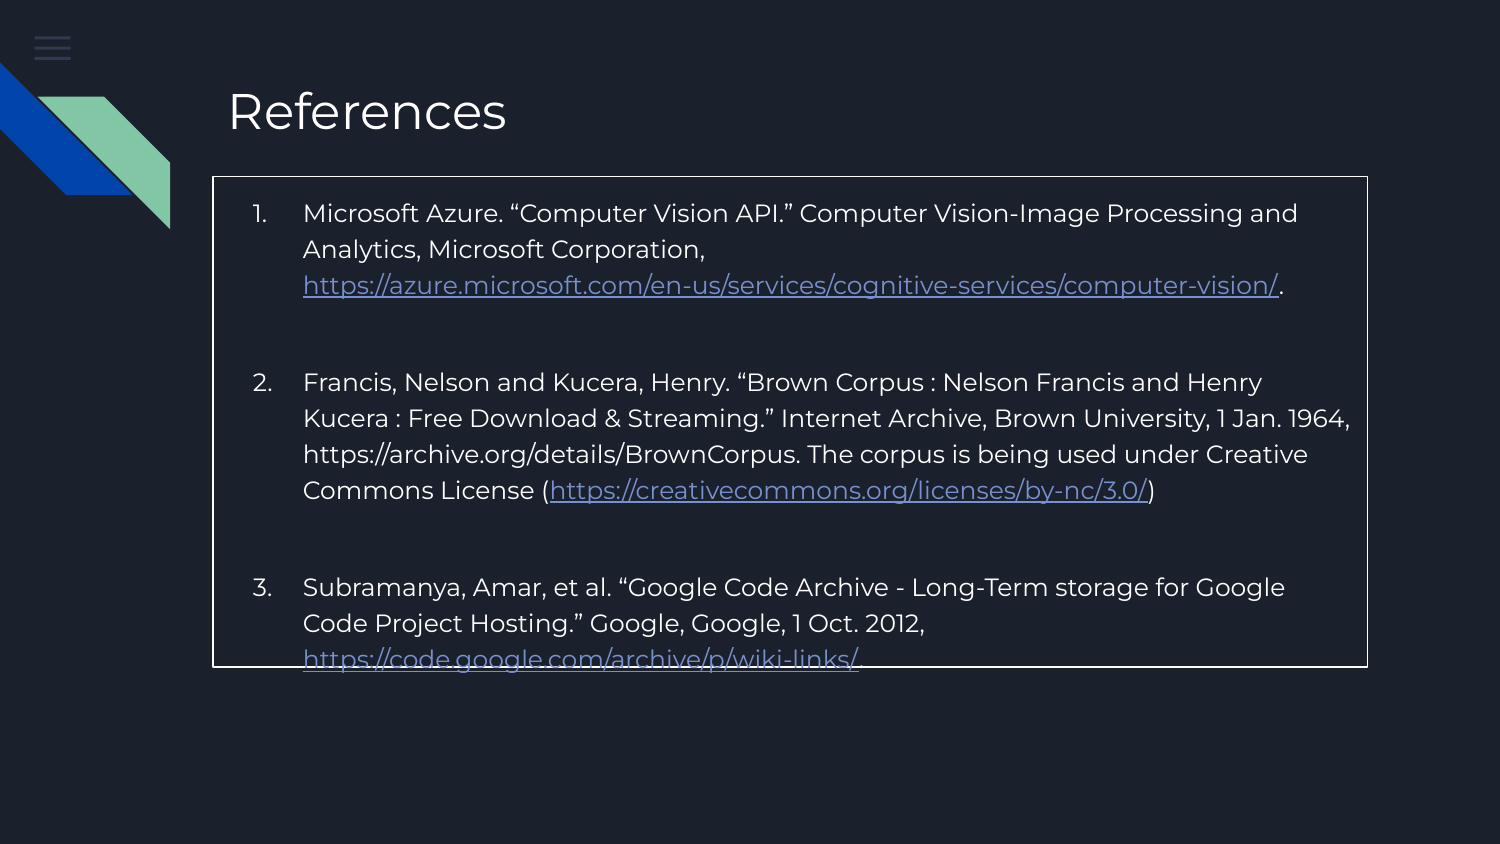

# References
Microsoft Azure. “Computer Vision API.” Computer Vision-Image Processing and Analytics, Microsoft Corporation, https://azure.microsoft.com/en-us/services/cognitive-services/computer-vision/.

Francis, Nelson and Kucera, Henry. “Brown Corpus : Nelson Francis and Henry Kucera : Free Download & Streaming.” Internet Archive, Brown University, 1 Jan. 1964, https://archive.org/details/BrownCorpus. The corpus is being used under Creative Commons License (https://creativecommons.org/licenses/by-nc/3.0/)

Subramanya, Amar, et al. “Google Code Archive - Long-Term storage for Google Code Project Hosting.” Google, Google, 1 Oct. 2012, https://code.google.com/archive/p/wiki-links/.